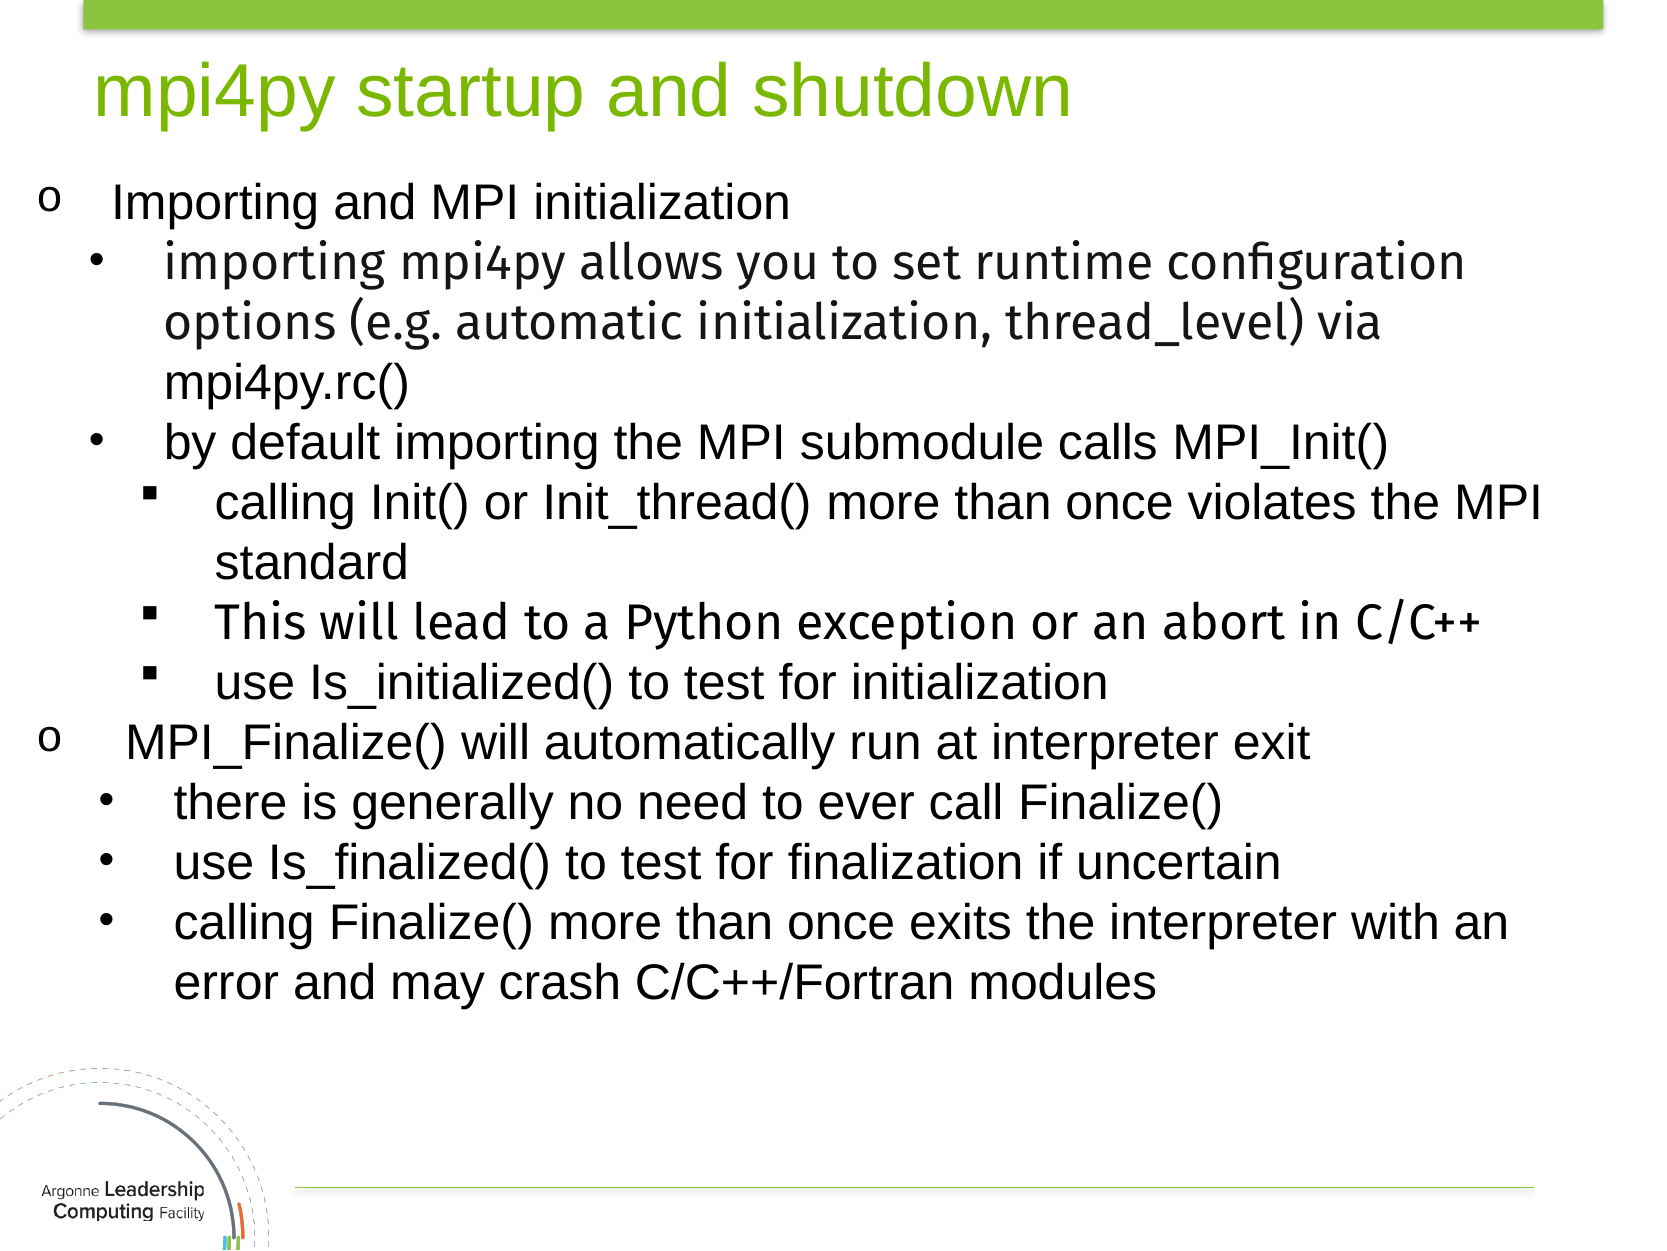

# mpi4py startup and shutdown
Importing and MPI initialization
importing mpi4py allows you to set runtime configuration options (e.g. automatic initialization, thread_level) via mpi4py.rc()
by default importing the MPI submodule calls MPI_Init()
calling Init() or Init_thread() more than once violates the MPI standard
This will lead to a Python exception or an abort in C/C++
use Is_initialized() to test for initialization
 MPI_Finalize() will automatically run at interpreter exit
there is generally no need to ever call Finalize()
use Is_finalized() to test for finalization if uncertain
calling Finalize() more than once exits the interpreter with an error and may crash C/C++/Fortran modules